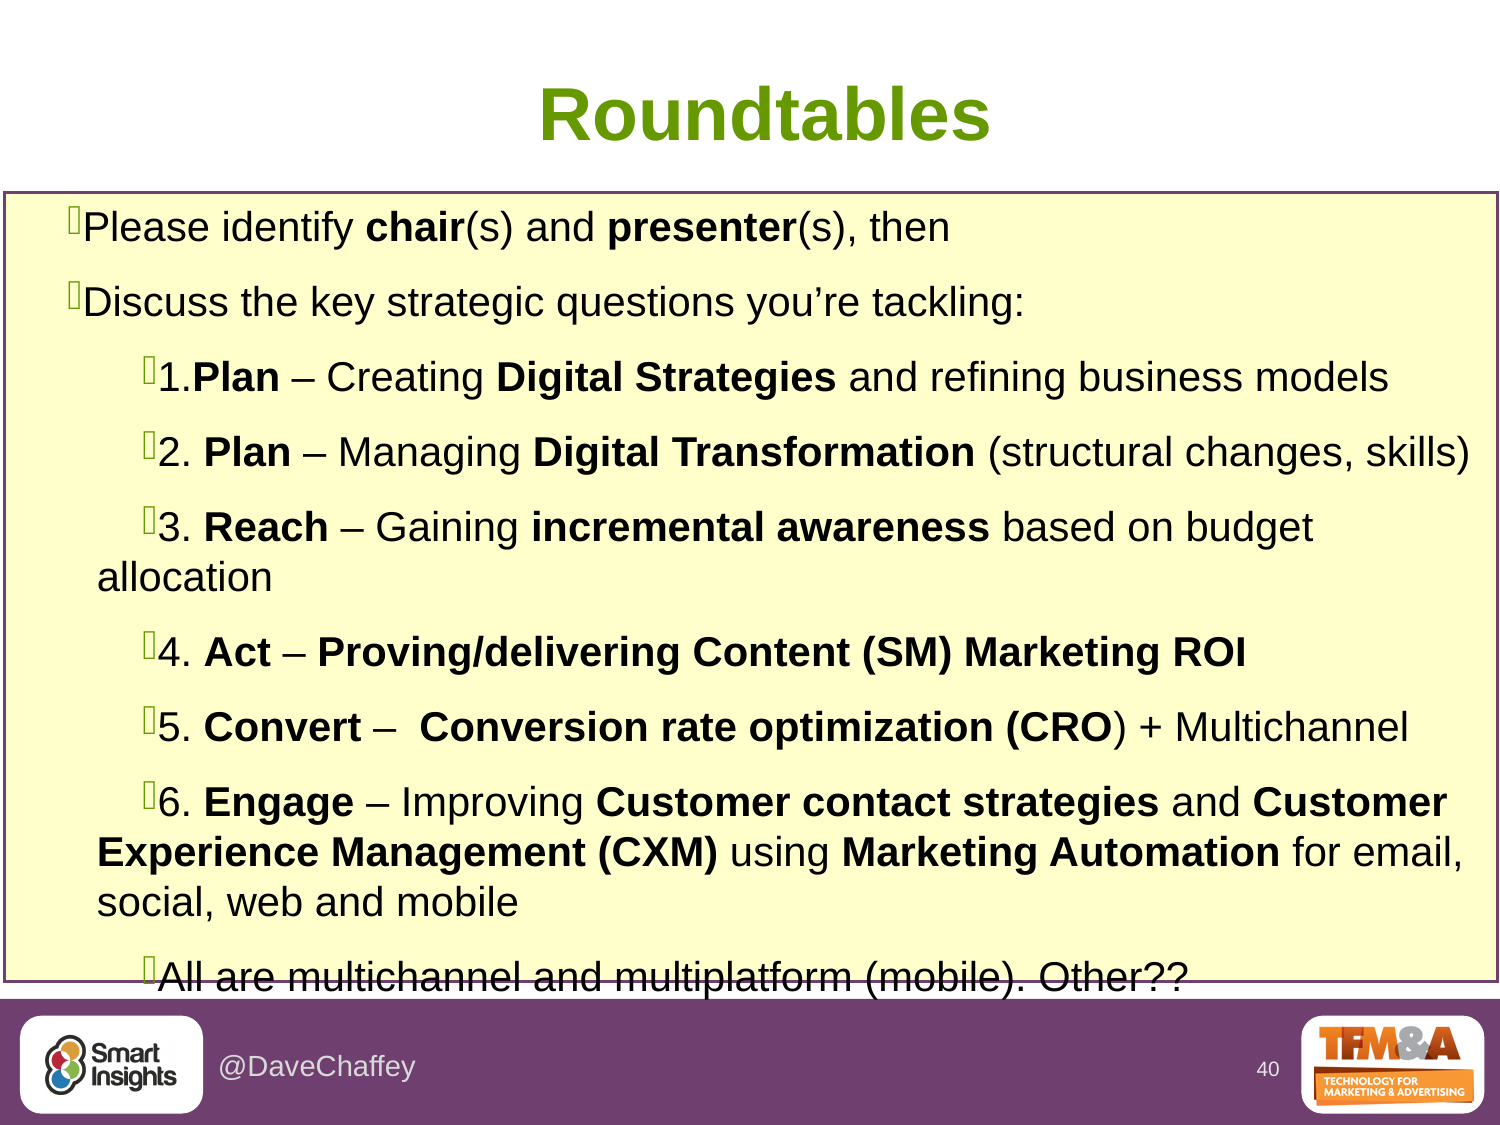

# Roundtables
Please identify chair(s) and presenter(s), then
Discuss the key strategic questions you’re tackling:
1.Plan – Creating Digital Strategies and refining business models
2. Plan – Managing Digital Transformation (structural changes, skills)
3. Reach – Gaining incremental awareness based on budget allocation
4. Act – Proving/delivering Content (SM) Marketing ROI
5. Convert –  Conversion rate optimization (CRO) + Multichannel
6. Engage – Improving Customer contact strategies and Customer Experience Management (CXM) using Marketing Automation for email, social, web and mobile
All are multichannel and multiplatform (mobile). Other??